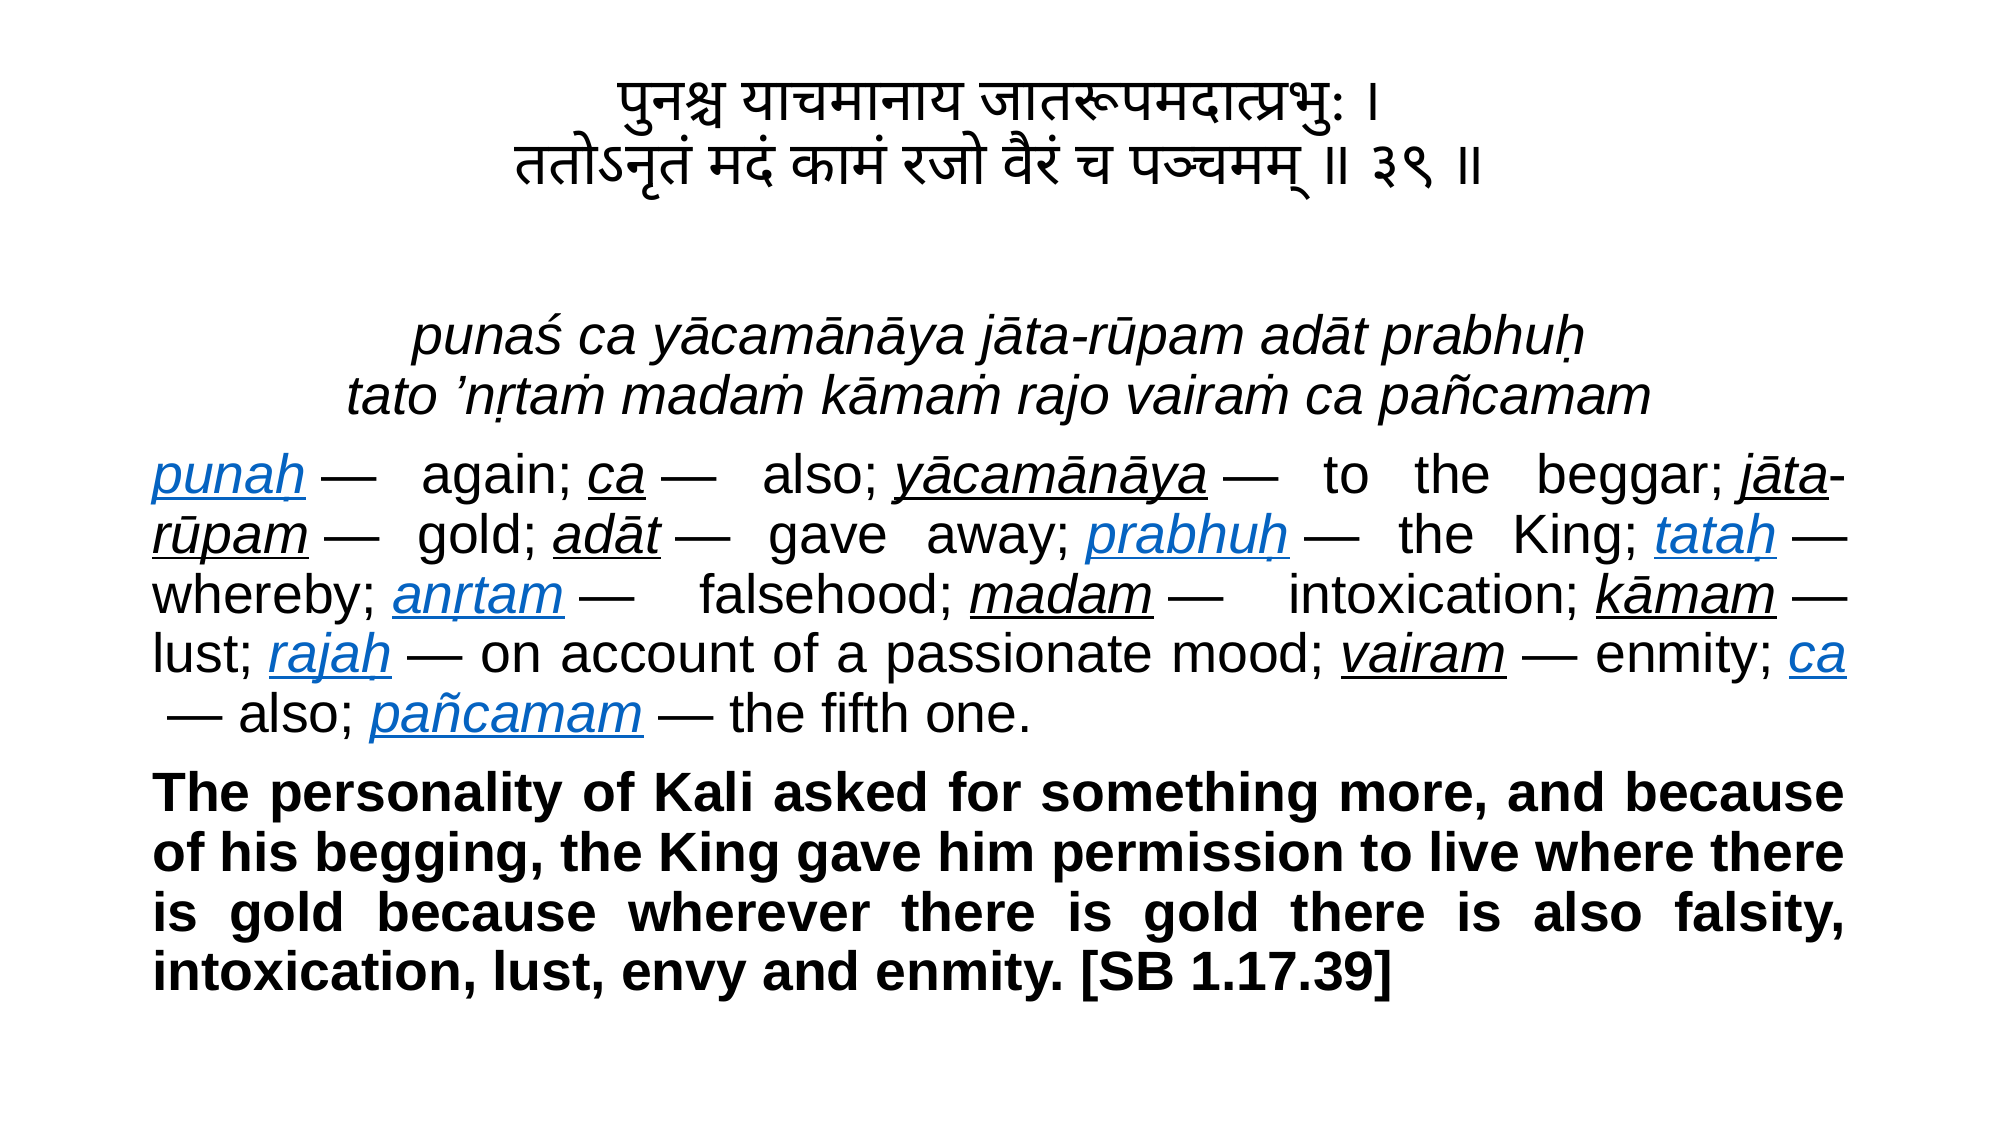

# पुनश्च याचमानाय जातरूपमदात्प्रभु: । ततोऽनृतं मदं कामं रजो वैरं च पञ्चमम् ॥ ३९ ॥
punaś ca yācamānāya jāta-rūpam adāt prabhuḥ
tato ’nṛtaṁ madaṁ kāmaṁ rajo vairaṁ ca pañcamam
punaḥ — again; ca — also; yācamānāya — to the beggar; jāta-rūpam — gold; adāt — gave away; prabhuḥ — the King; tataḥ — whereby; anṛtam — falsehood; madam — intoxication; kāmam — lust; rajaḥ — on account of a passionate mood; vairam — enmity; ca — also; pañcamam — the fifth one.
The personality of Kali asked for something more, and because of his begging, the King gave him permission to live where there is gold because wherever there is gold there is also falsity, intoxication, lust, envy and enmity. [SB 1.17.39]